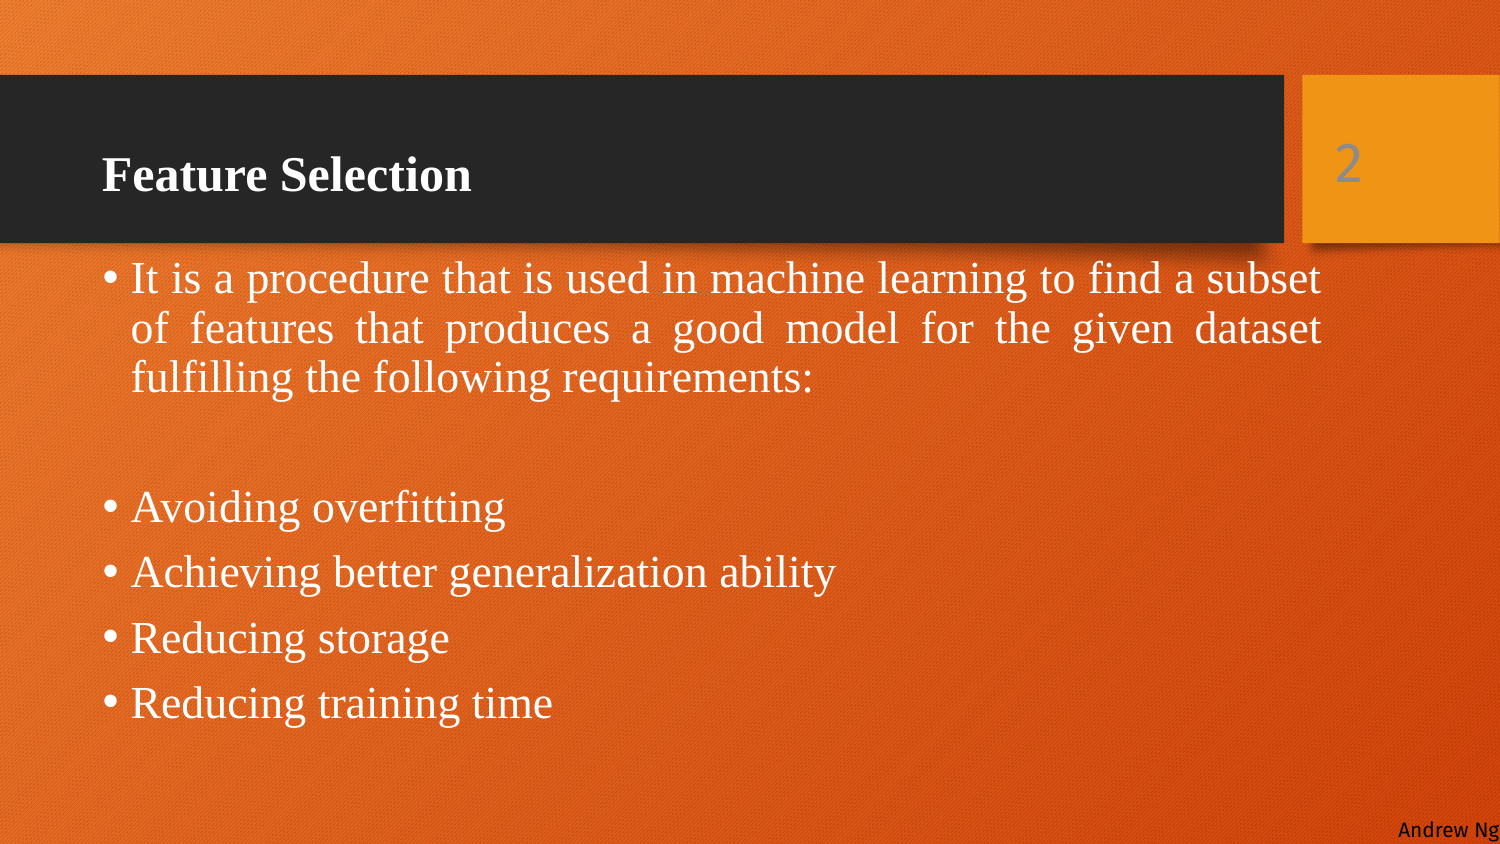

2
Feature Selection
It is a procedure that is used in machine learning to find a subset of features that produces a good model for the given dataset fulfilling the following requirements:

Avoiding overfitting
Achieving better generalization ability
Reducing storage
Reducing training time